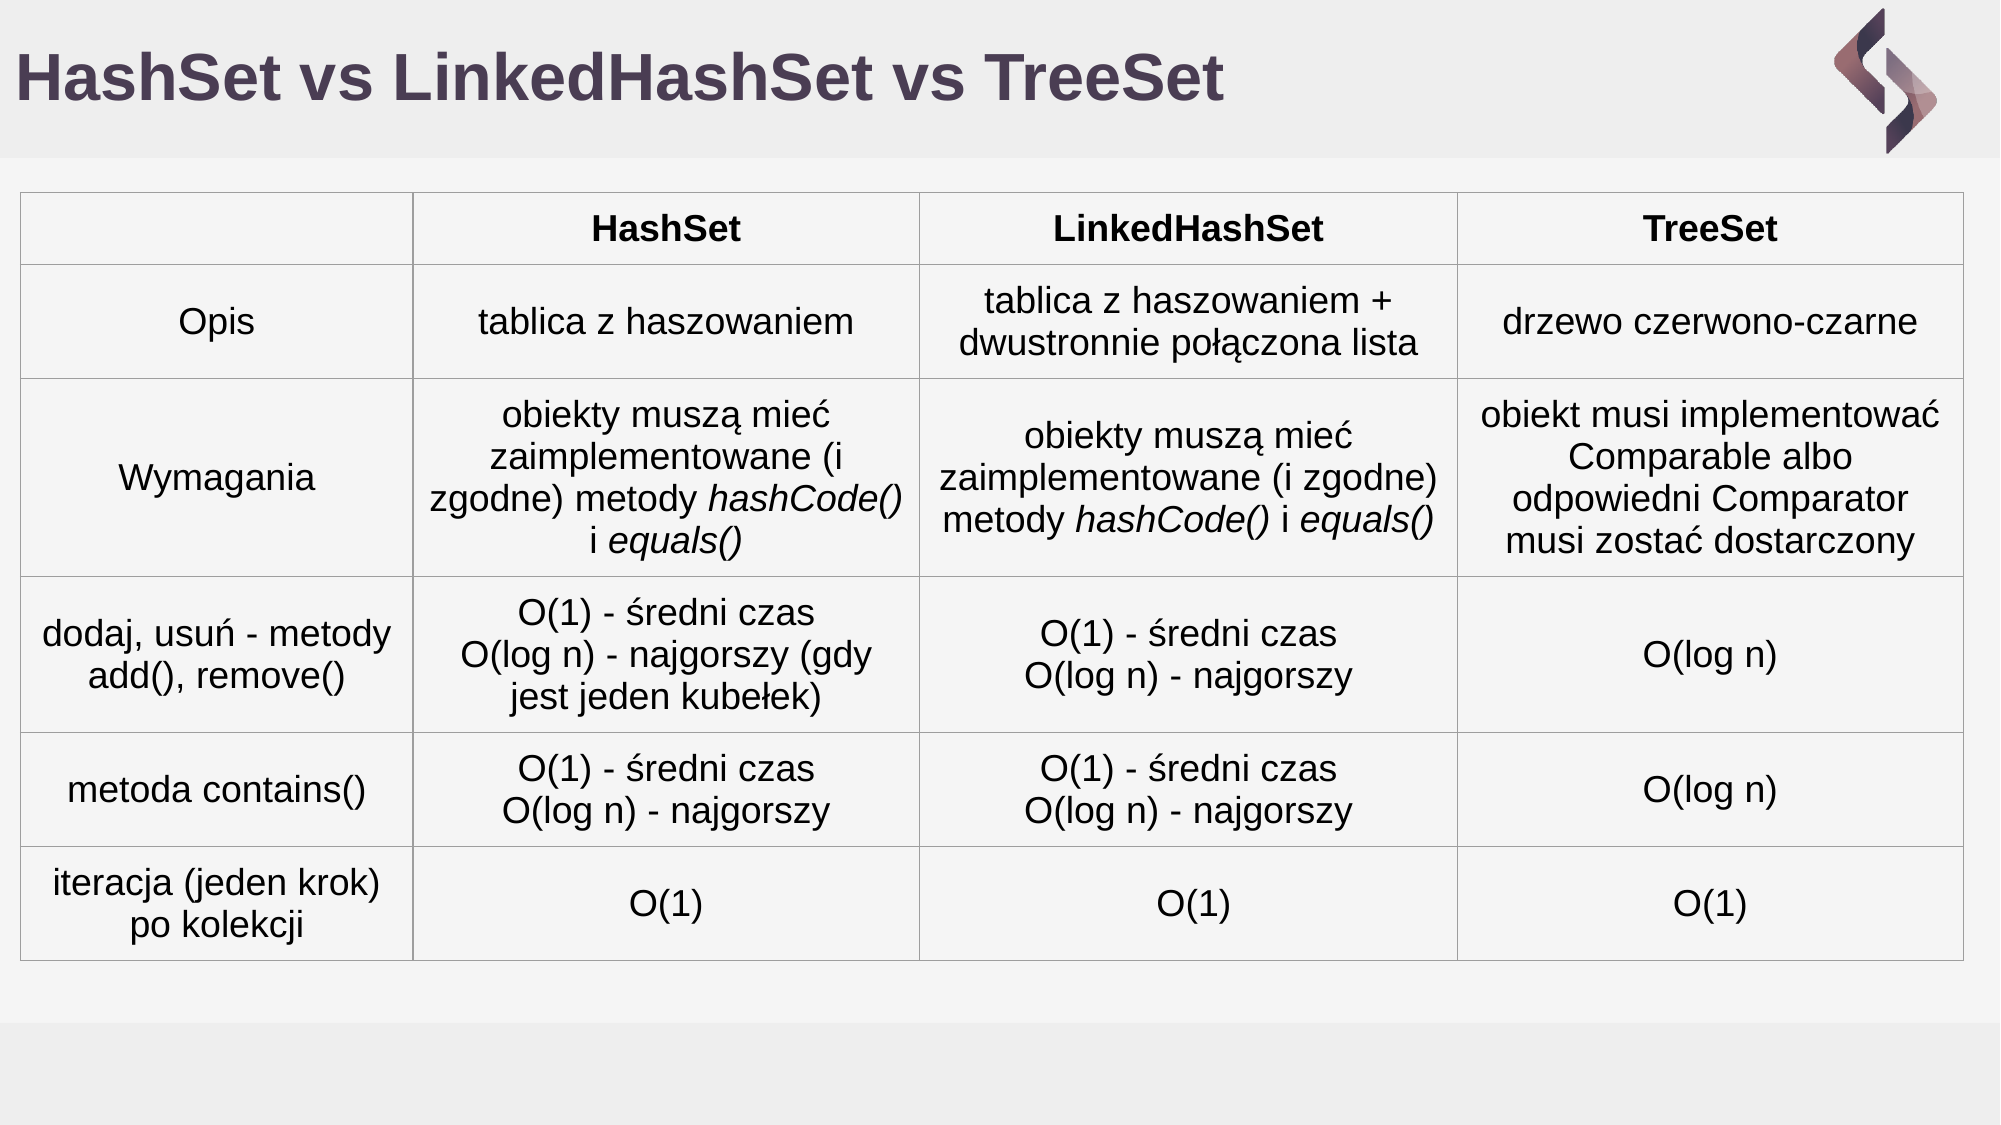

# HashSet vs LinkedHashSet vs TreeSet
|  | HashSet | LinkedHashSet | TreeSet |
| --- | --- | --- | --- |
| Opis | tablica z haszowaniem | tablica z haszowaniem + dwustronnie połączona lista | drzewo czerwono-czarne |
| Wymagania | obiekty muszą mieć zaimplementowane (i zgodne) metody hashCode() i equals() | obiekty muszą mieć zaimplementowane (i zgodne) metody hashCode() i equals() | obiekt musi implementować Comparable albo odpowiedni Comparator musi zostać dostarczony |
| dodaj, usuń - metody add(), remove() | O(1) - średni czas O(log n) - najgorszy (gdy jest jeden kubełek) | O(1) - średni czas O(log n) - najgorszy | O(log n) |
| metoda contains() | O(1) - średni czas O(log n) - najgorszy | O(1) - średni czas O(log n) - najgorszy | O(log n) |
| iteracja (jeden krok) po kolekcji | O(1) | O(1) | O(1) |